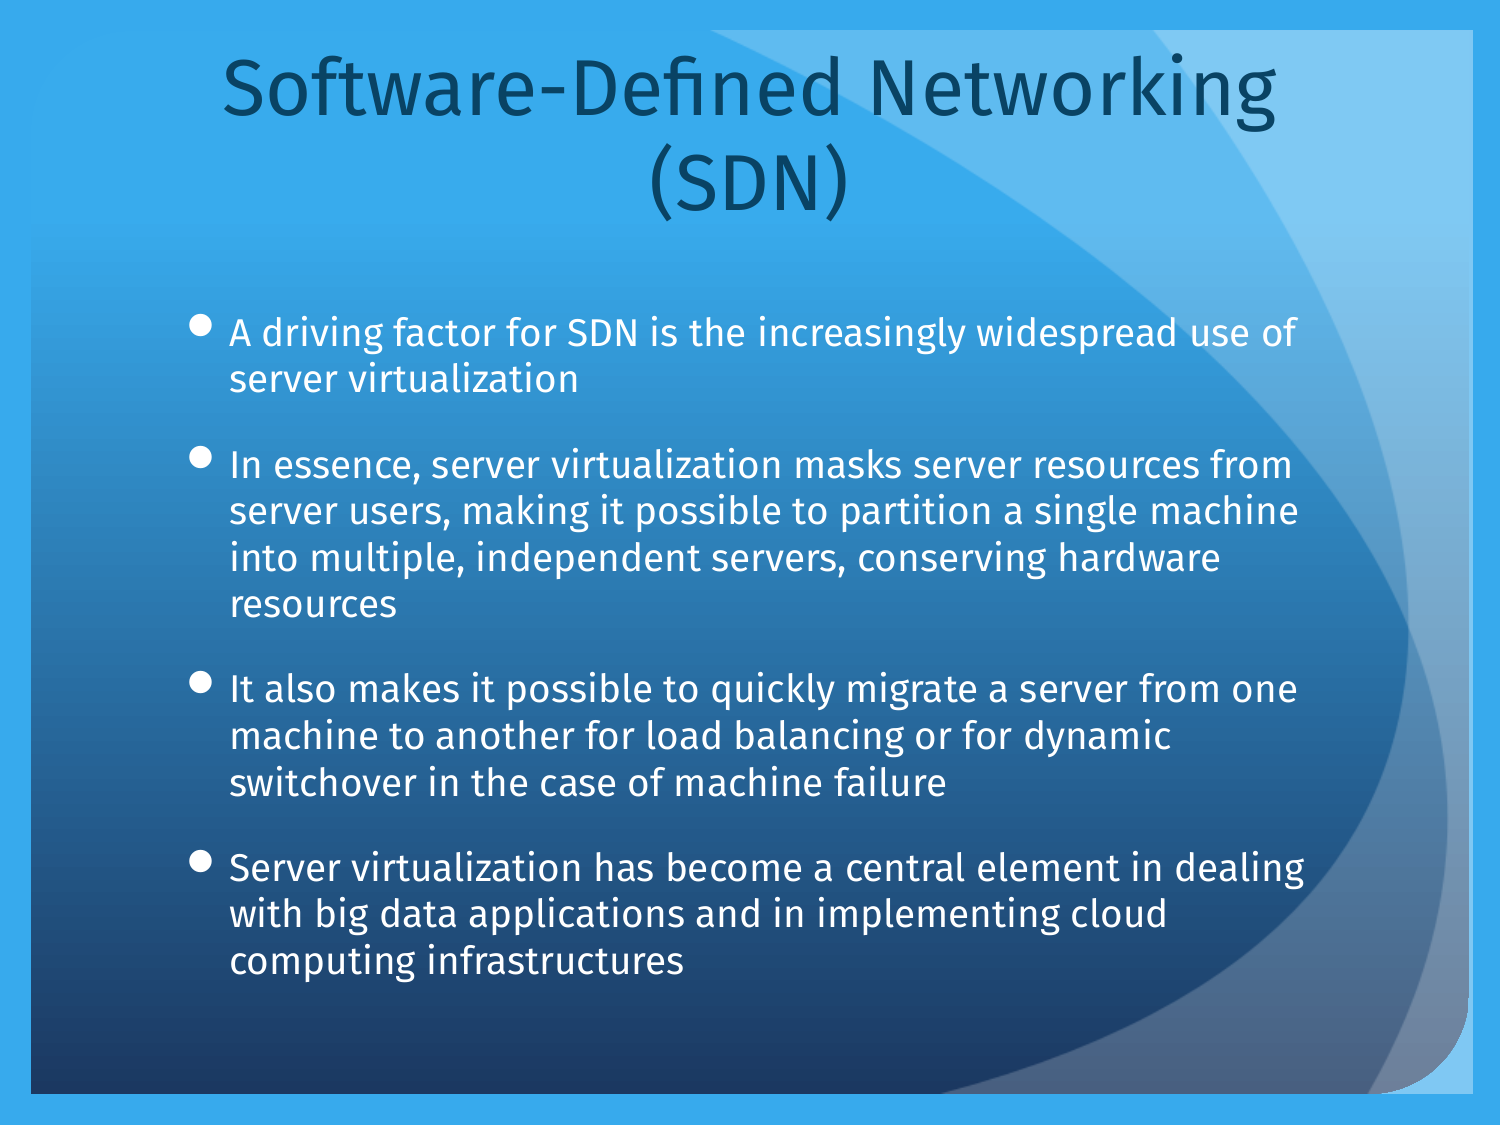

# Software-Defined Networking (SDN)
A driving factor for SDN is the increasingly widespread use of server virtualization
In essence, server virtualization masks server resources from server users, making it possible to partition a single machine into multiple, independent servers, conserving hardware resources
It also makes it possible to quickly migrate a server from one machine to another for load balancing or for dynamic switchover in the case of machine failure
Server virtualization has become a central element in dealing with big data applications and in implementing cloud computing infrastructures